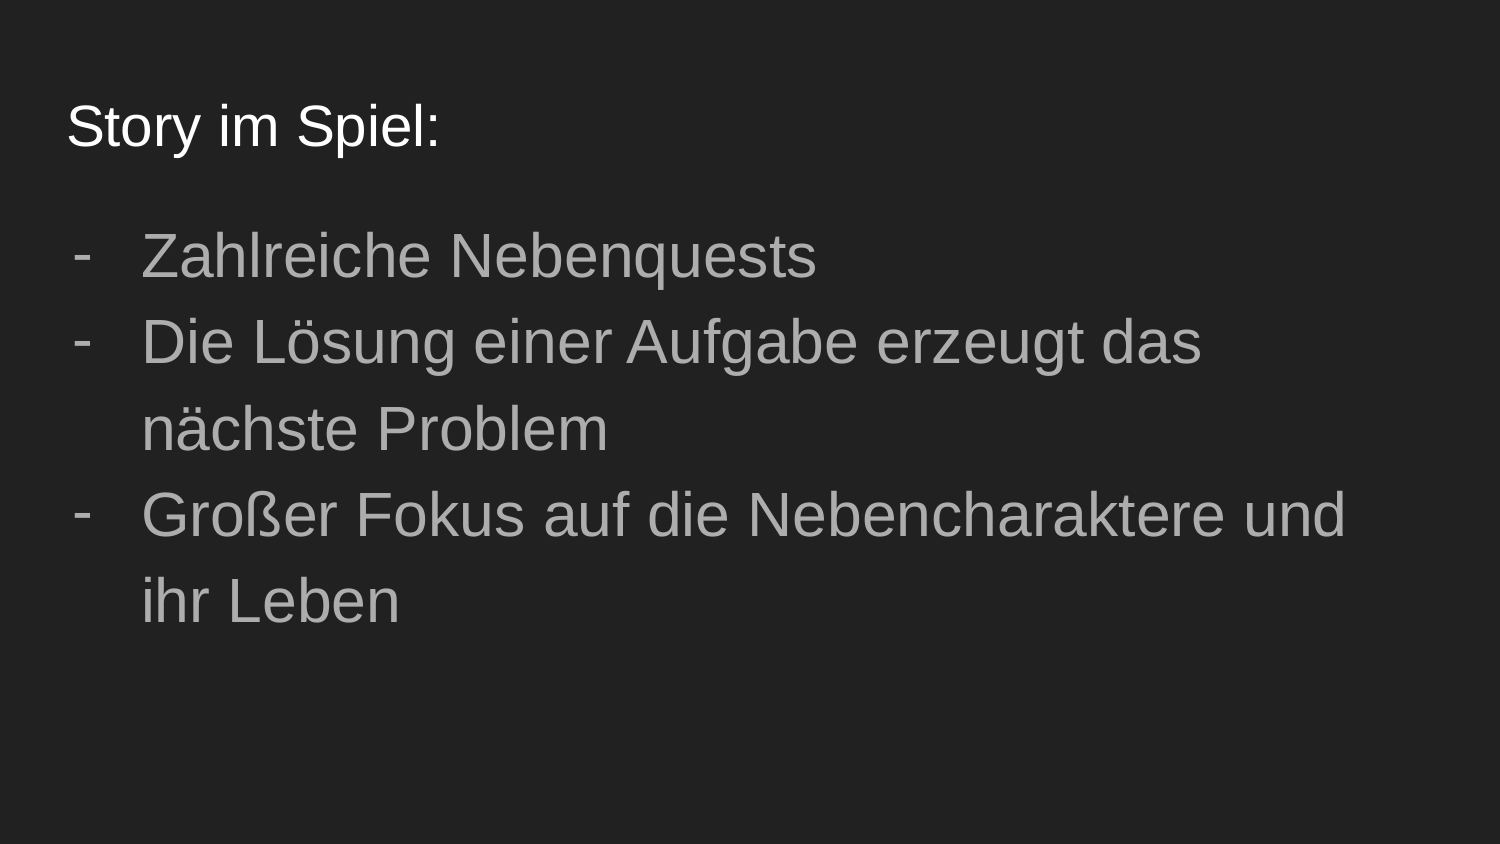

# Story im Spiel:
Zahlreiche Nebenquests
Die Lösung einer Aufgabe erzeugt das nächste Problem
Großer Fokus auf die Nebencharaktere und ihr Leben